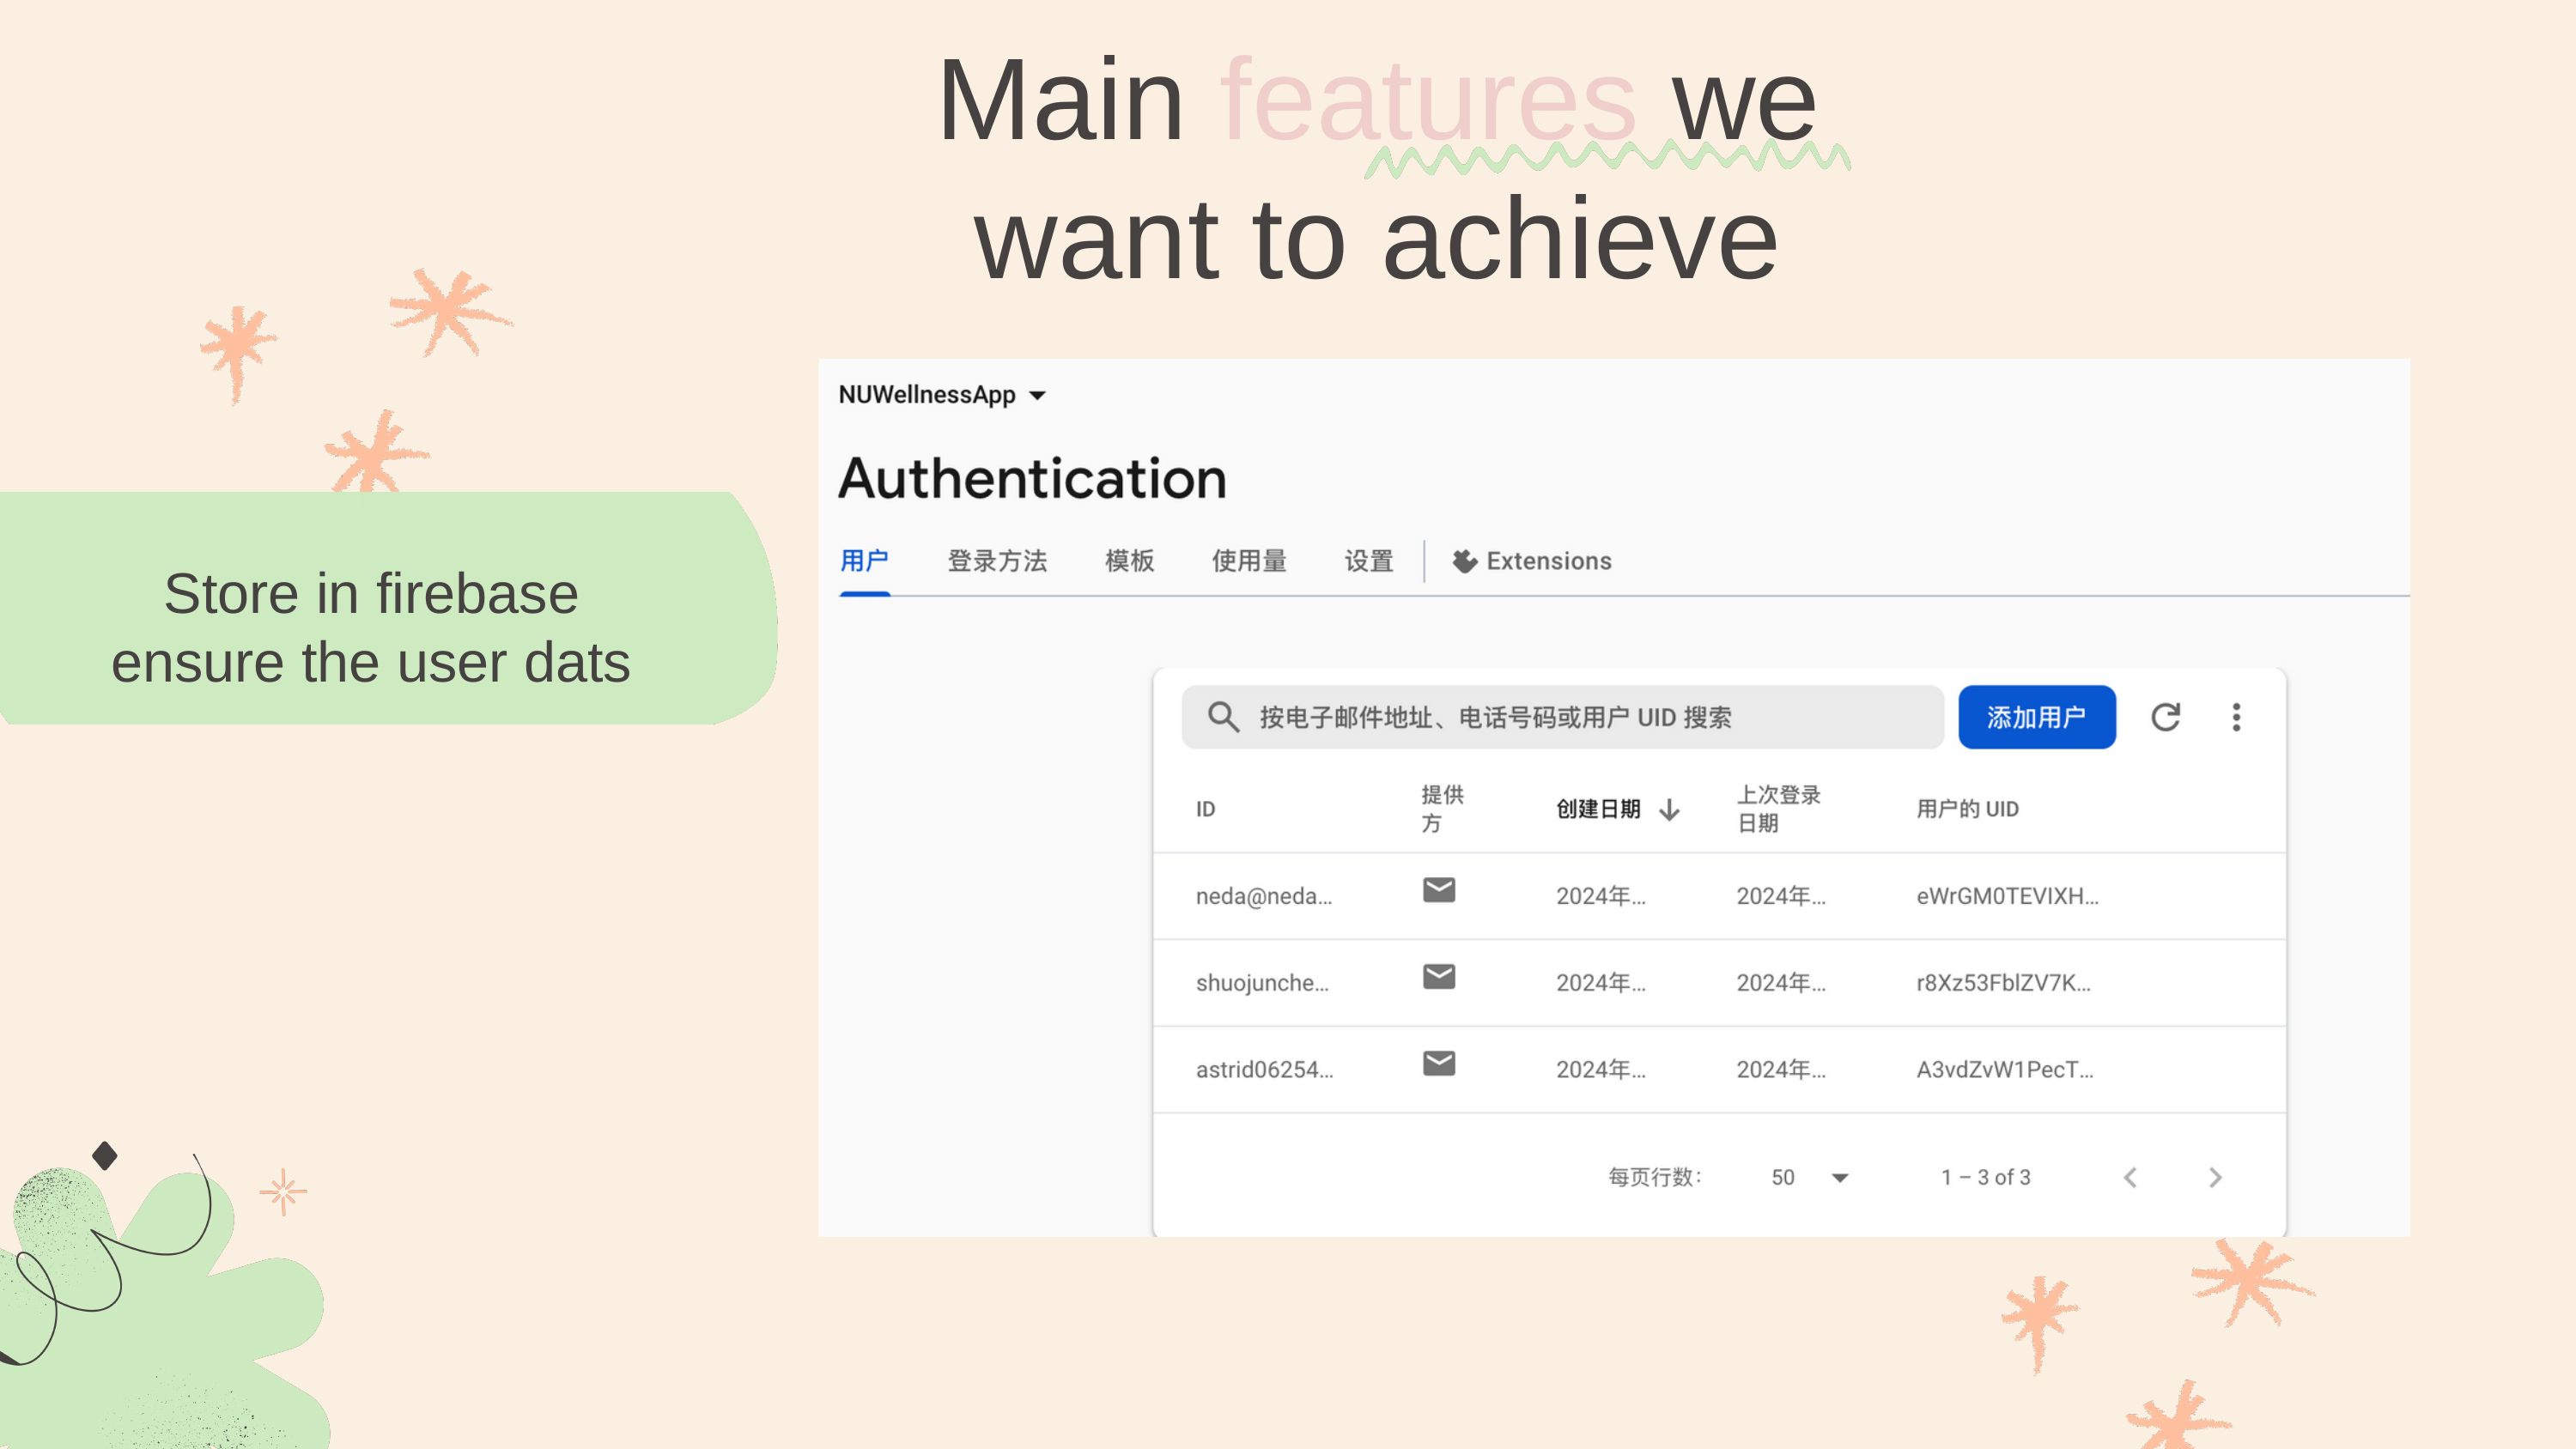

Main features we want to achieve

Store in firebase
ensure the user dats